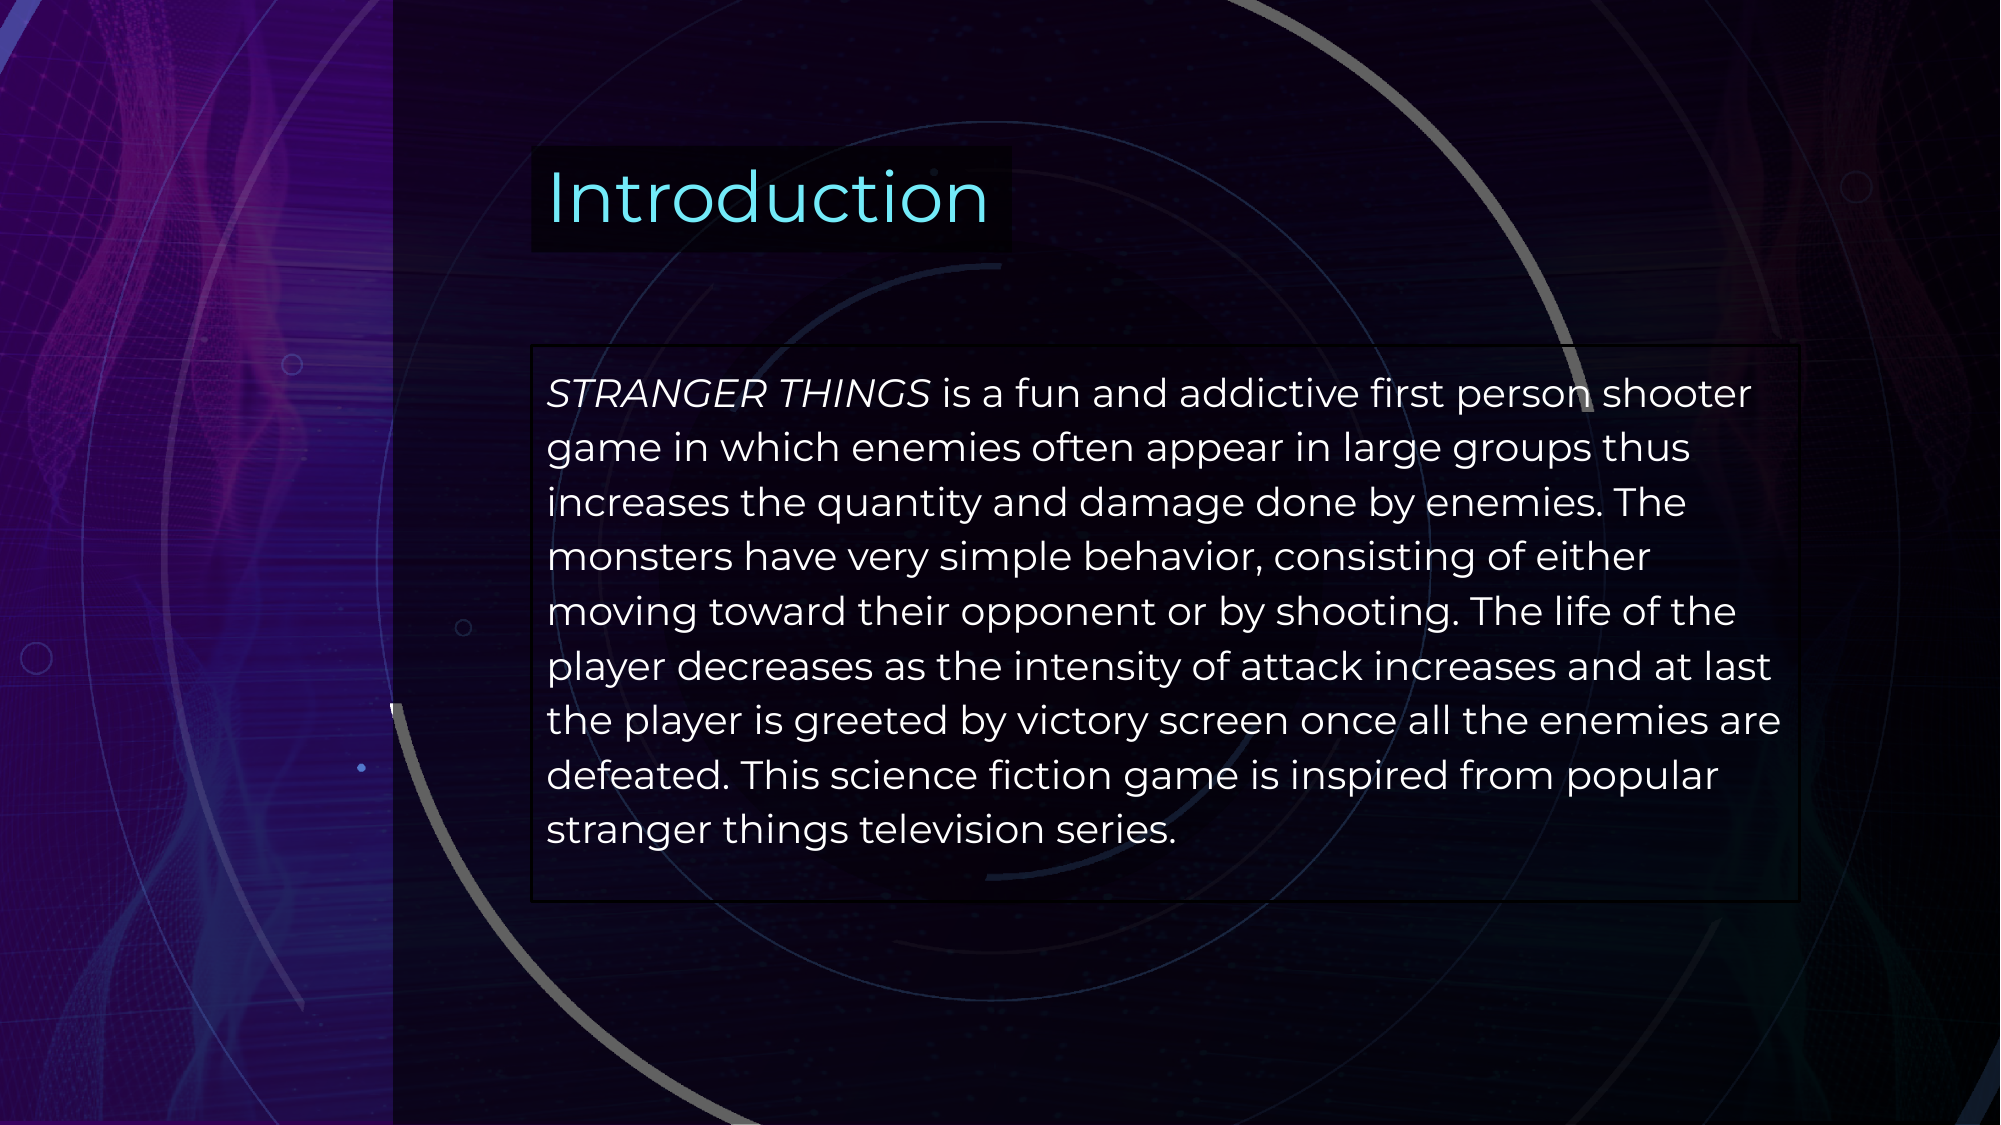

Introduction
STRANGER THINGS is a fun and addictive first person shooter game in which enemies often appear in large groups thus increases the quantity and damage done by enemies. The monsters have very simple behavior, consisting of either moving toward their opponent or by shooting. The life of the player decreases as the intensity of attack increases and at last the player is greeted by victory screen once all the enemies are defeated. This science fiction game is inspired from popular stranger things television series.